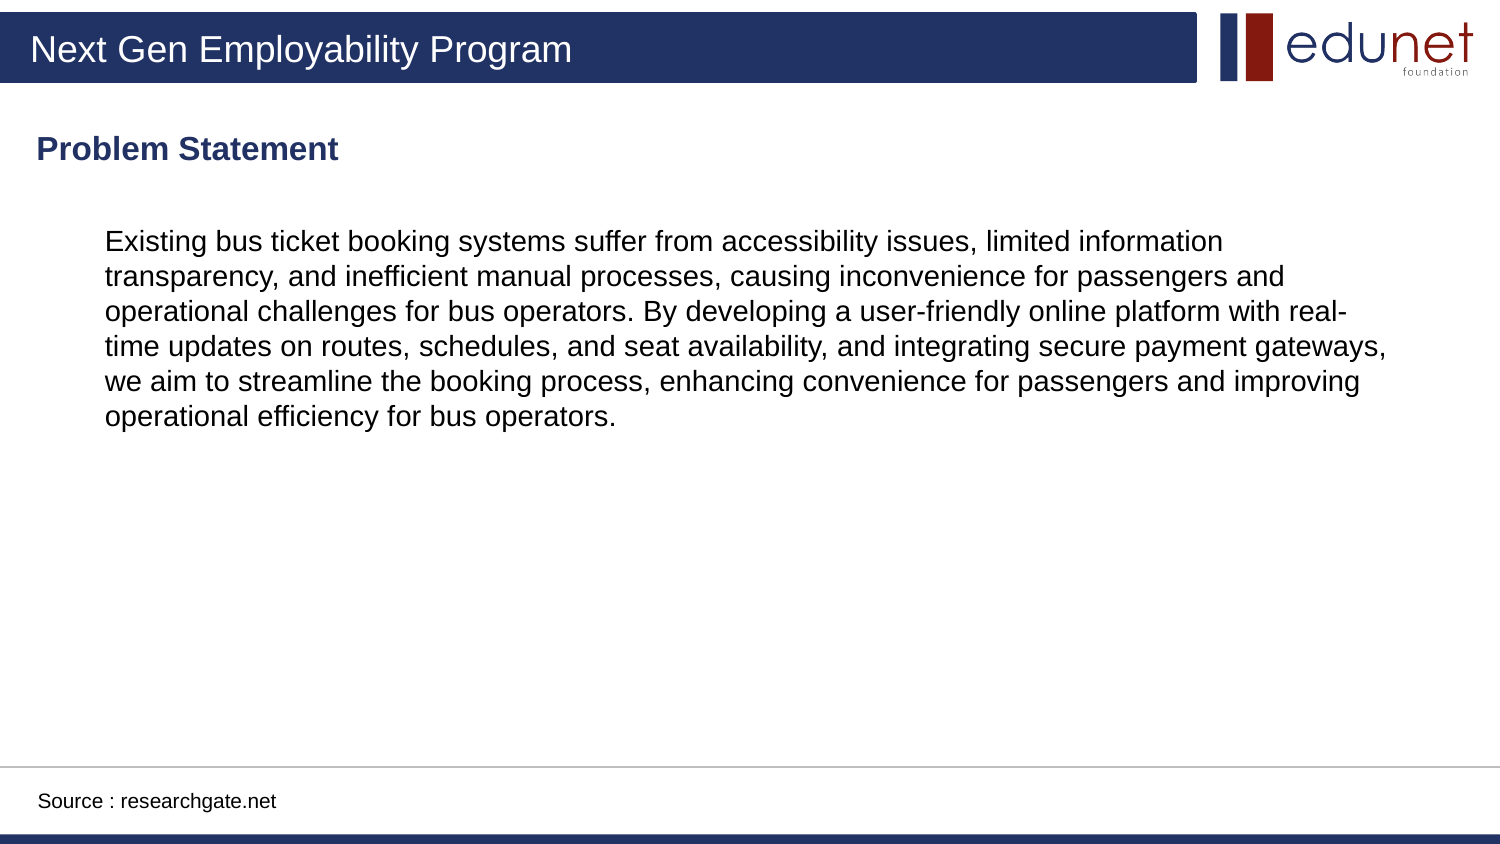

Problem Statement
Existing bus ticket booking systems suffer from accessibility issues, limited information transparency, and inefficient manual processes, causing inconvenience for passengers and operational challenges for bus operators. By developing a user-friendly online platform with real-time updates on routes, schedules, and seat availability, and integrating secure payment gateways, we aim to streamline the booking process, enhancing convenience for passengers and improving operational efficiency for bus operators.
Source : researchgate.net